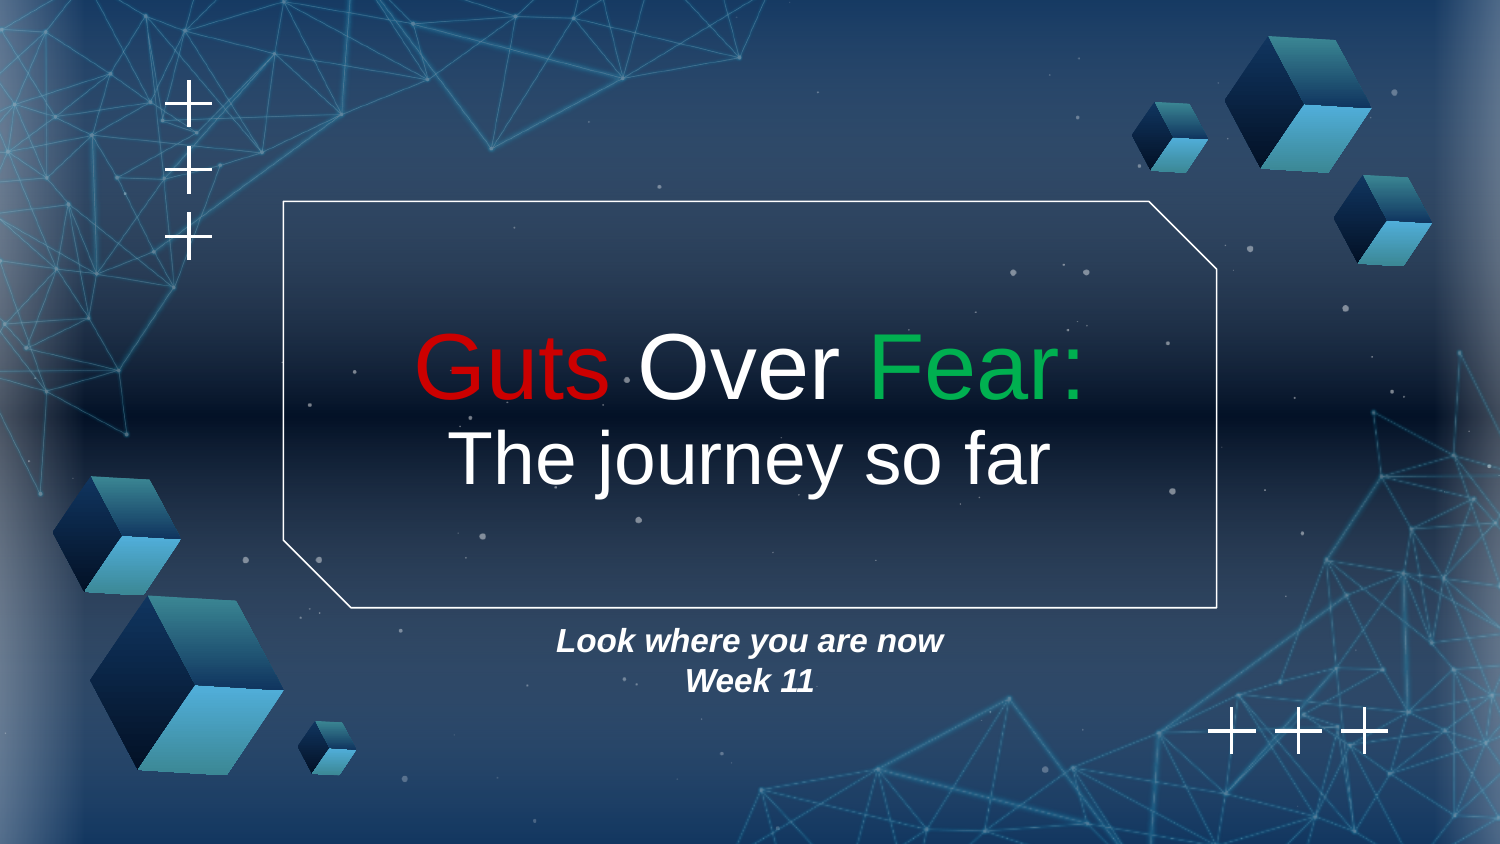

# Guts Over Fear: The journey so far

Look where you are now
Week 11